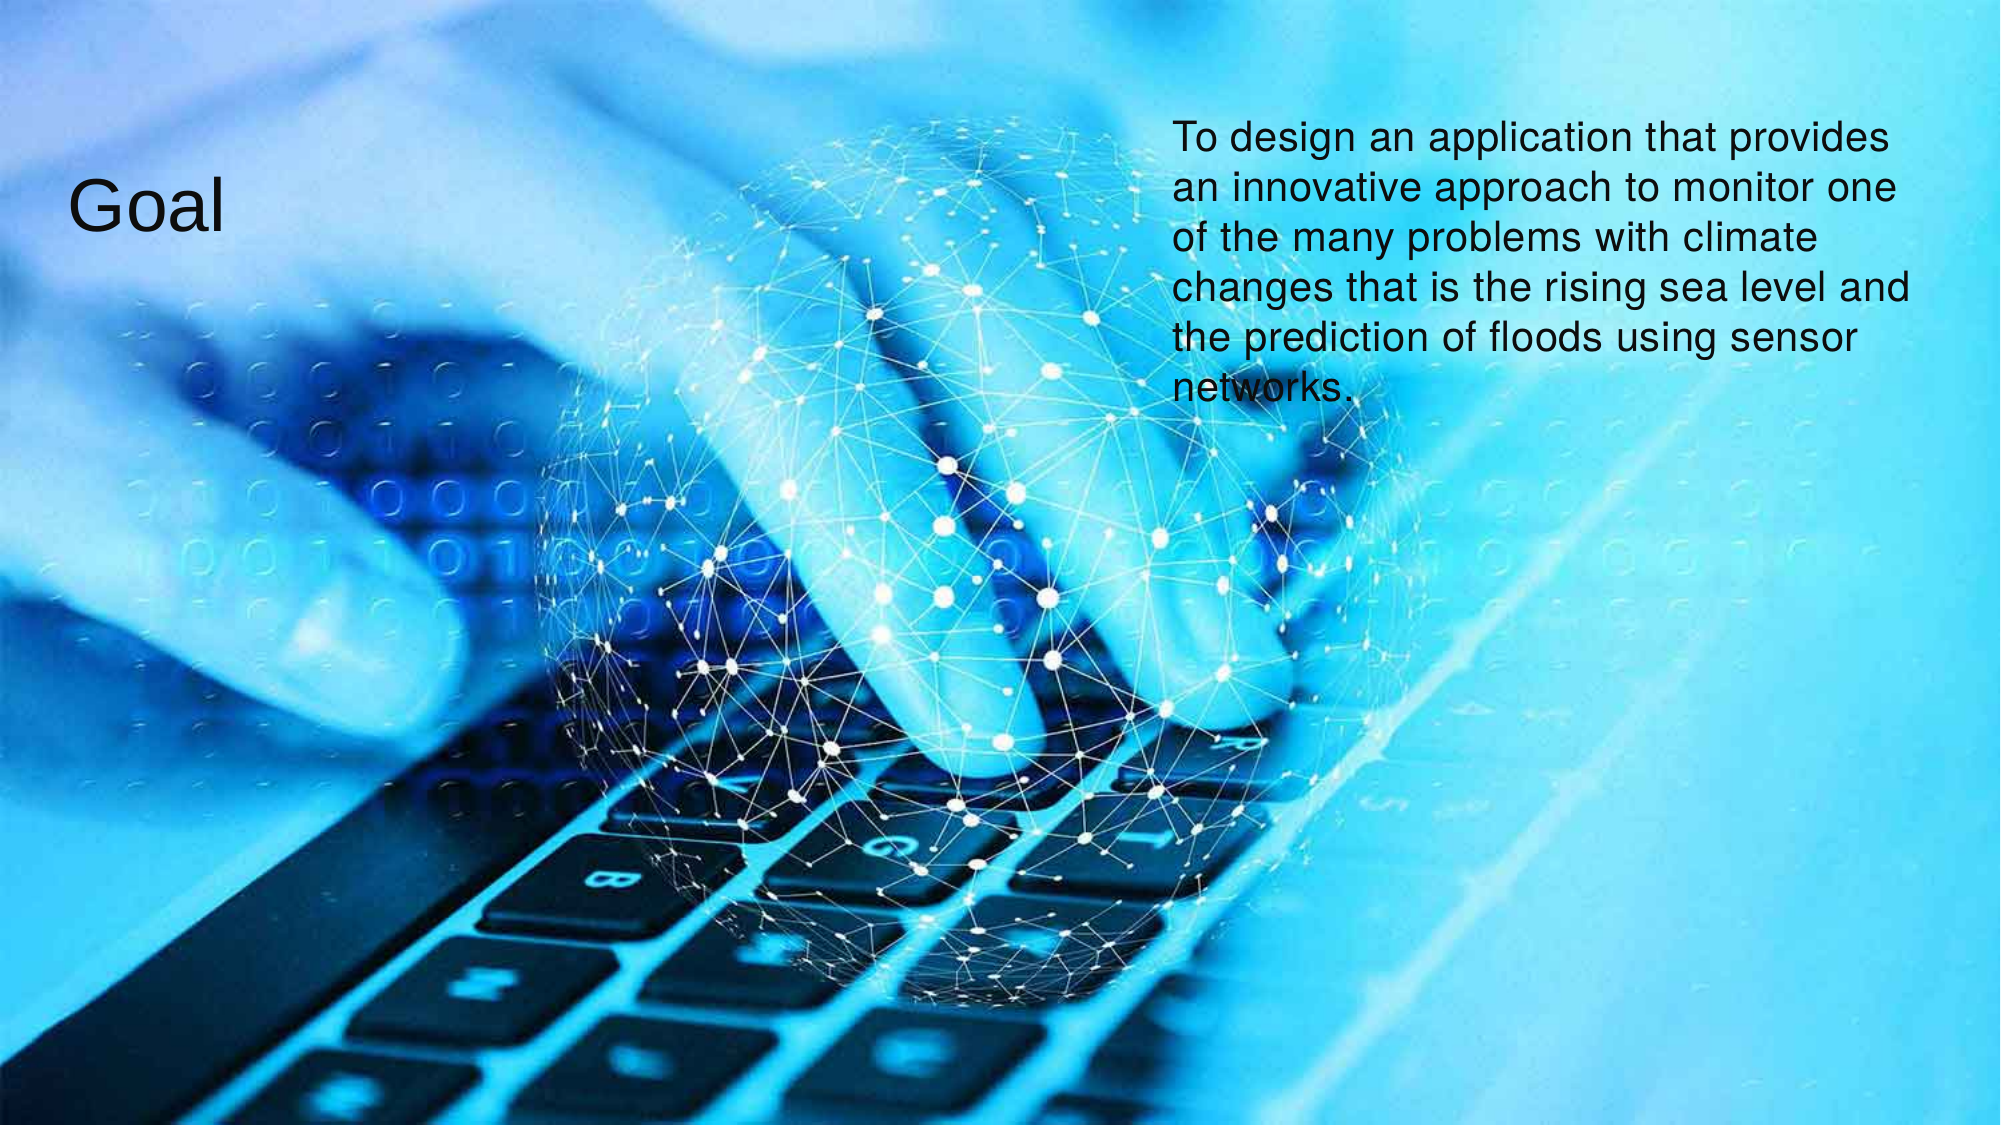

To design an application that provides an innovative approach to monitor one of the many problems with climate changes that is the rising sea level and the prediction of floods using sensor networks.
Goal